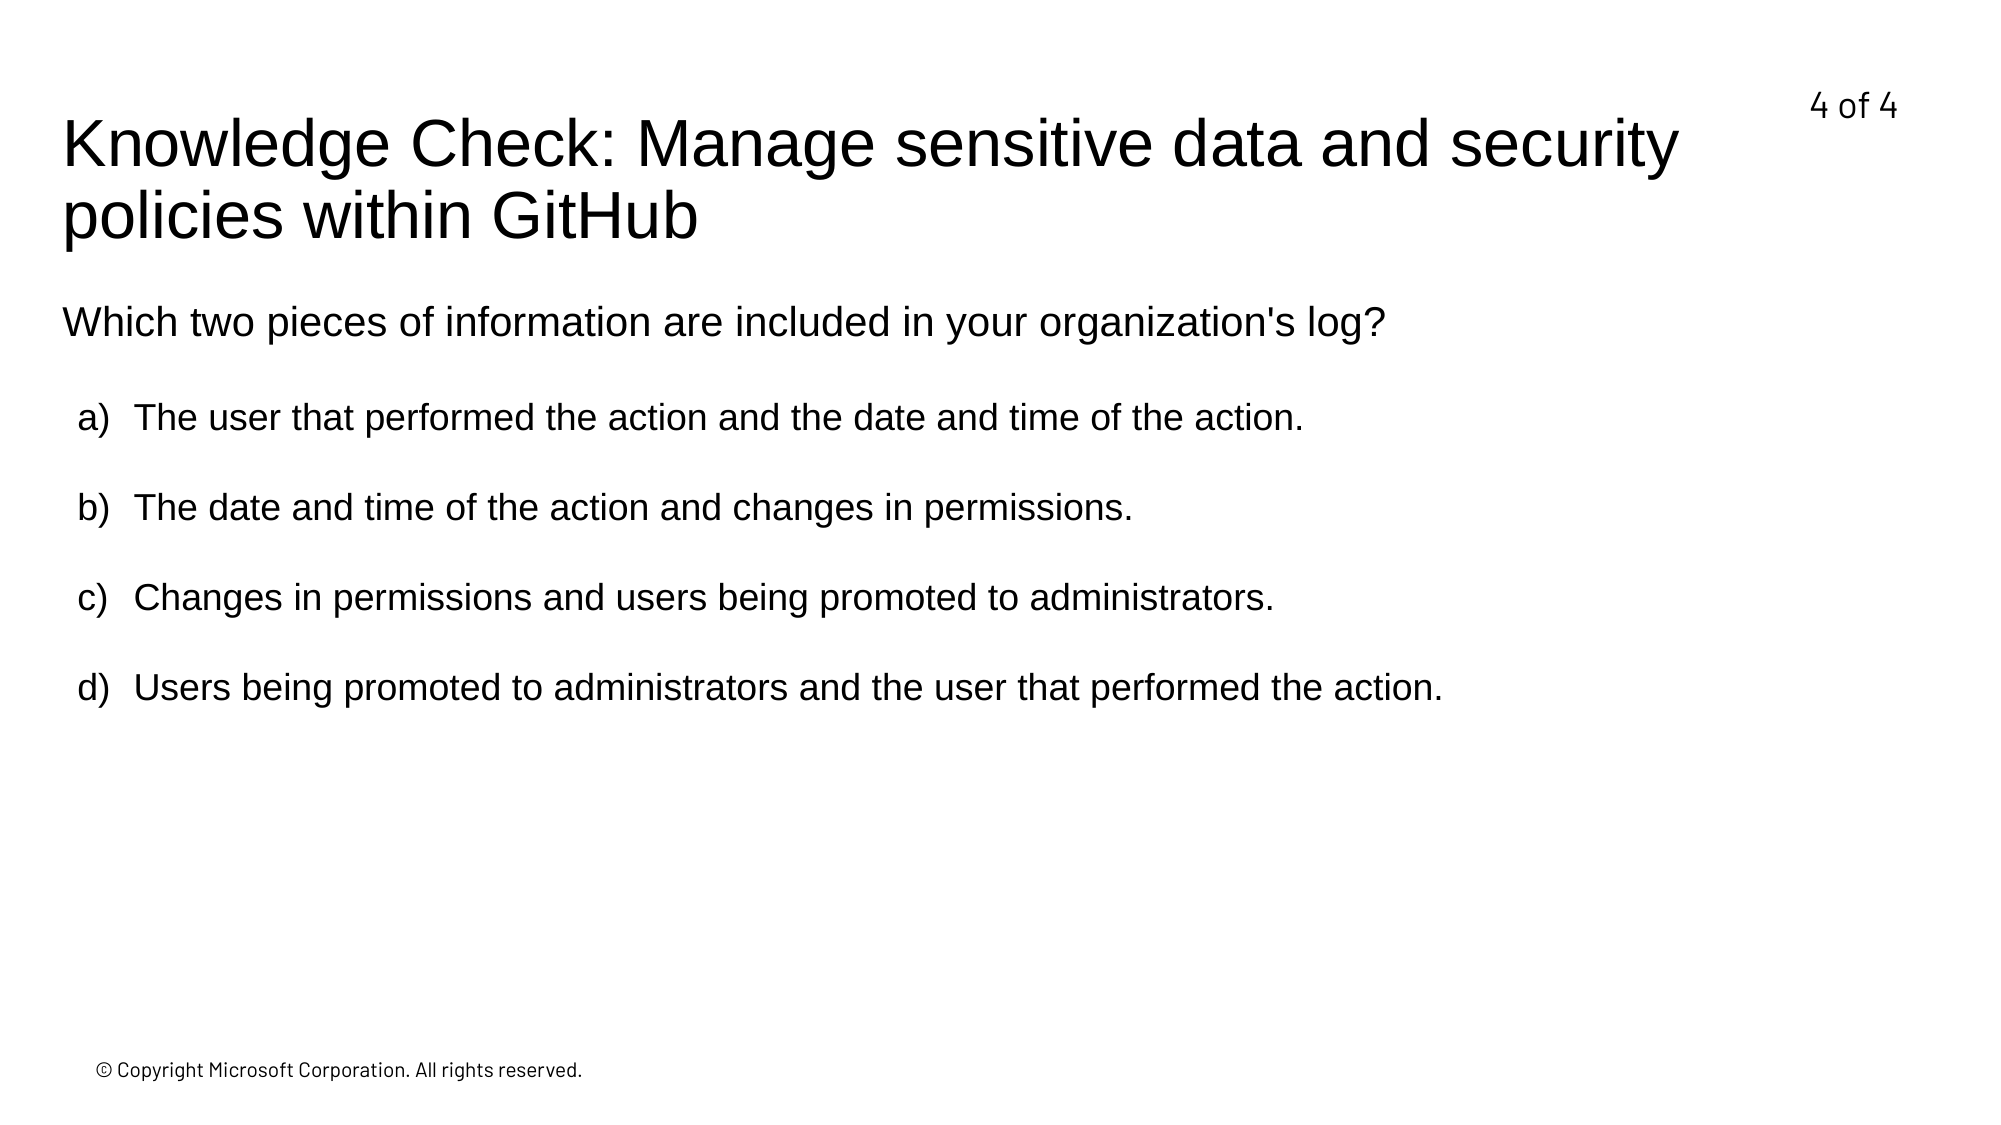

4 of 4
# Knowledge Check: Manage sensitive data and security policies within GitHub
Which two pieces of information are included in your organization's log?
The user that performed the action and the date and time of the action.

The date and time of the action and changes in permissions.

Changes in permissions and users being promoted to administrators.

Users being promoted to administrators and the user that performed the action.
© Copyright Microsoft Corporation. All rights reserved.